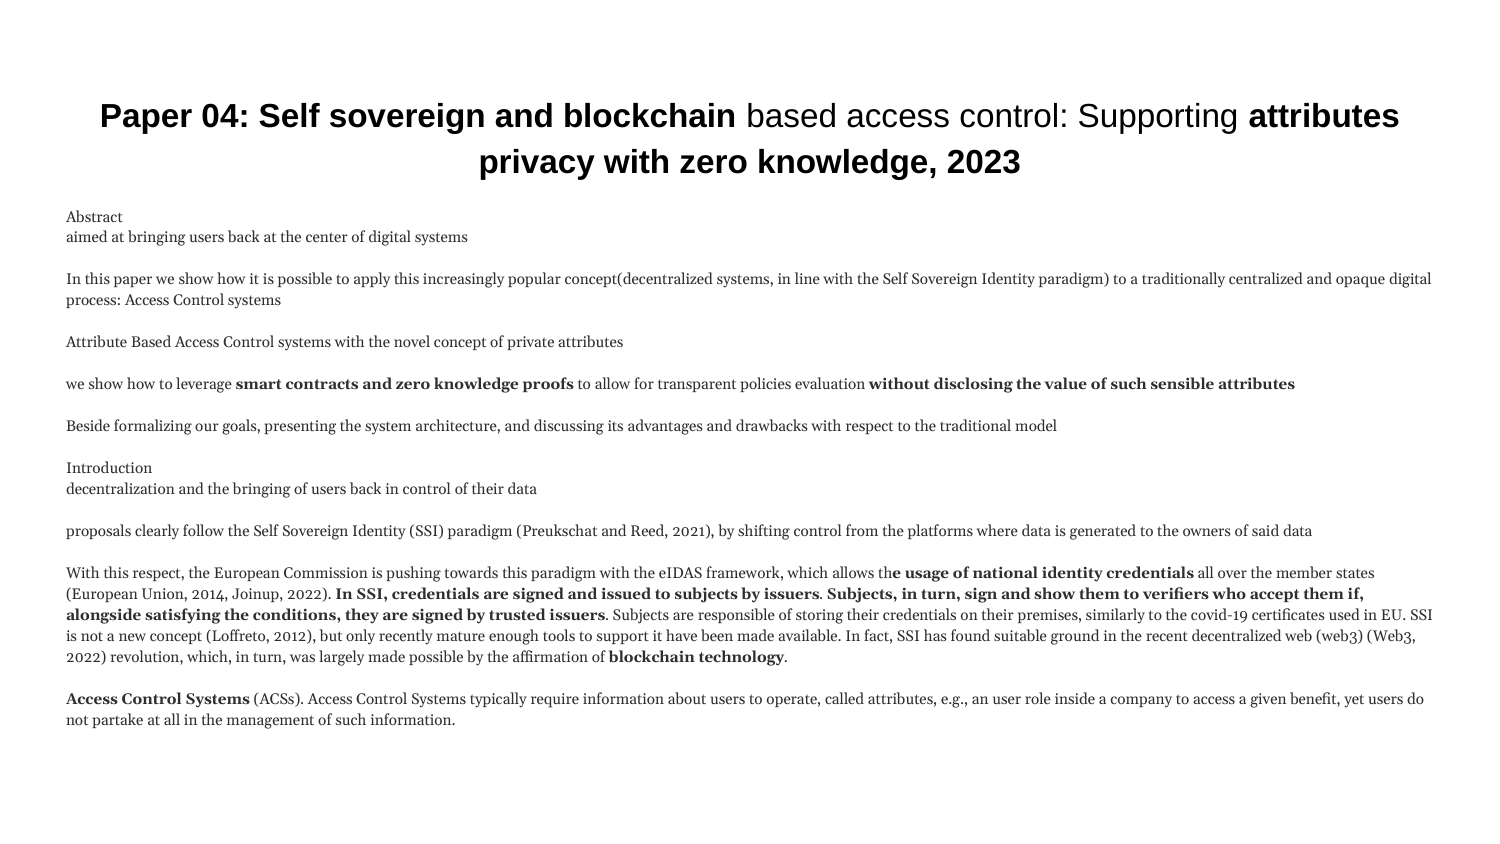

# Paper 04: Self sovereign and blockchain based access control: Supporting attributes privacy with zero knowledge, 2023
Abstract
aimed at bringing users back at the center of digital systems

In this paper we show how it is possible to apply this increasingly popular concept(decentralized systems, in line with the Self Sovereign Identity paradigm) to a traditionally centralized and opaque digital process: Access Control systems

Attribute Based Access Control systems with the novel concept of private attributes

we show how to leverage smart contracts and zero knowledge proofs to allow for transparent policies evaluation without disclosing the value of such sensible attributes

Beside formalizing our goals, presenting the system architecture, and discussing its advantages and drawbacks with respect to the traditional model

Introduction
decentralization and the bringing of users back in control of their data

proposals clearly follow the Self Sovereign Identity (SSI) paradigm (Preukschat and Reed, 2021), by shifting control from the platforms where data is generated to the owners of said data

With this respect, the European Commission is pushing towards this paradigm with the eIDAS framework, which allows the usage of national identity credentials all over the member states (European Union, 2014, Joinup, 2022). In SSI, credentials are signed and issued to subjects by issuers. Subjects, in turn, sign and show them to verifiers who accept them if, alongside satisfying the conditions, they are signed by trusted issuers. Subjects are responsible of storing their credentials on their premises, similarly to the covid-19 certificates used in EU. SSI is not a new concept (Loffreto, 2012), but only recently mature enough tools to support it have been made available. In fact, SSI has found suitable ground in the recent decentralized web (web3) (Web3, 2022) revolution, which, in turn, was largely made possible by the affirmation of blockchain technology.

Access Control Systems (ACSs). Access Control Systems typically require information about users to operate, called attributes, e.g., an user role inside a company to access a given benefit, yet users do not partake at all in the management of such information.